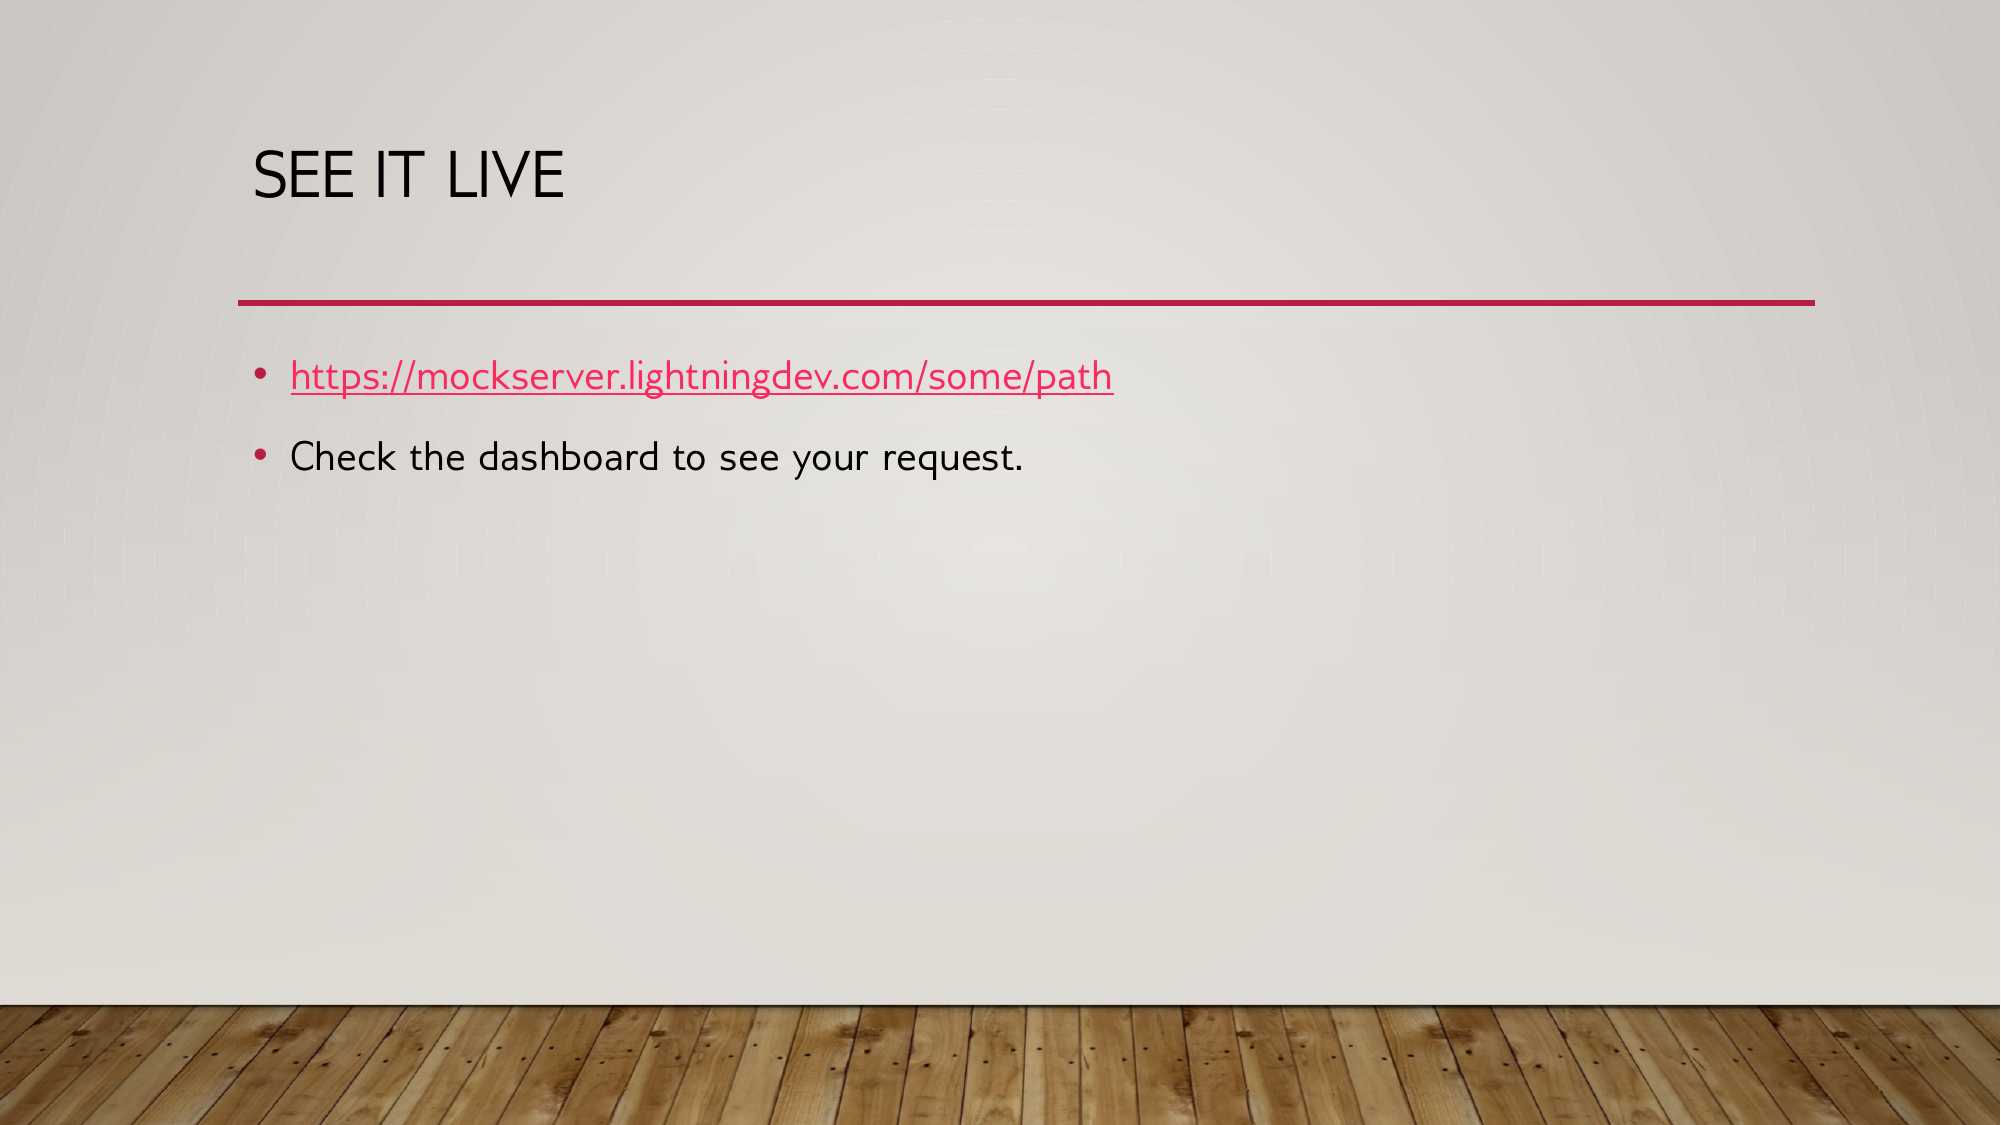

# See it LIVE
https://mockserver.lightningdev.com/some/path
Check the dashboard to see your request.